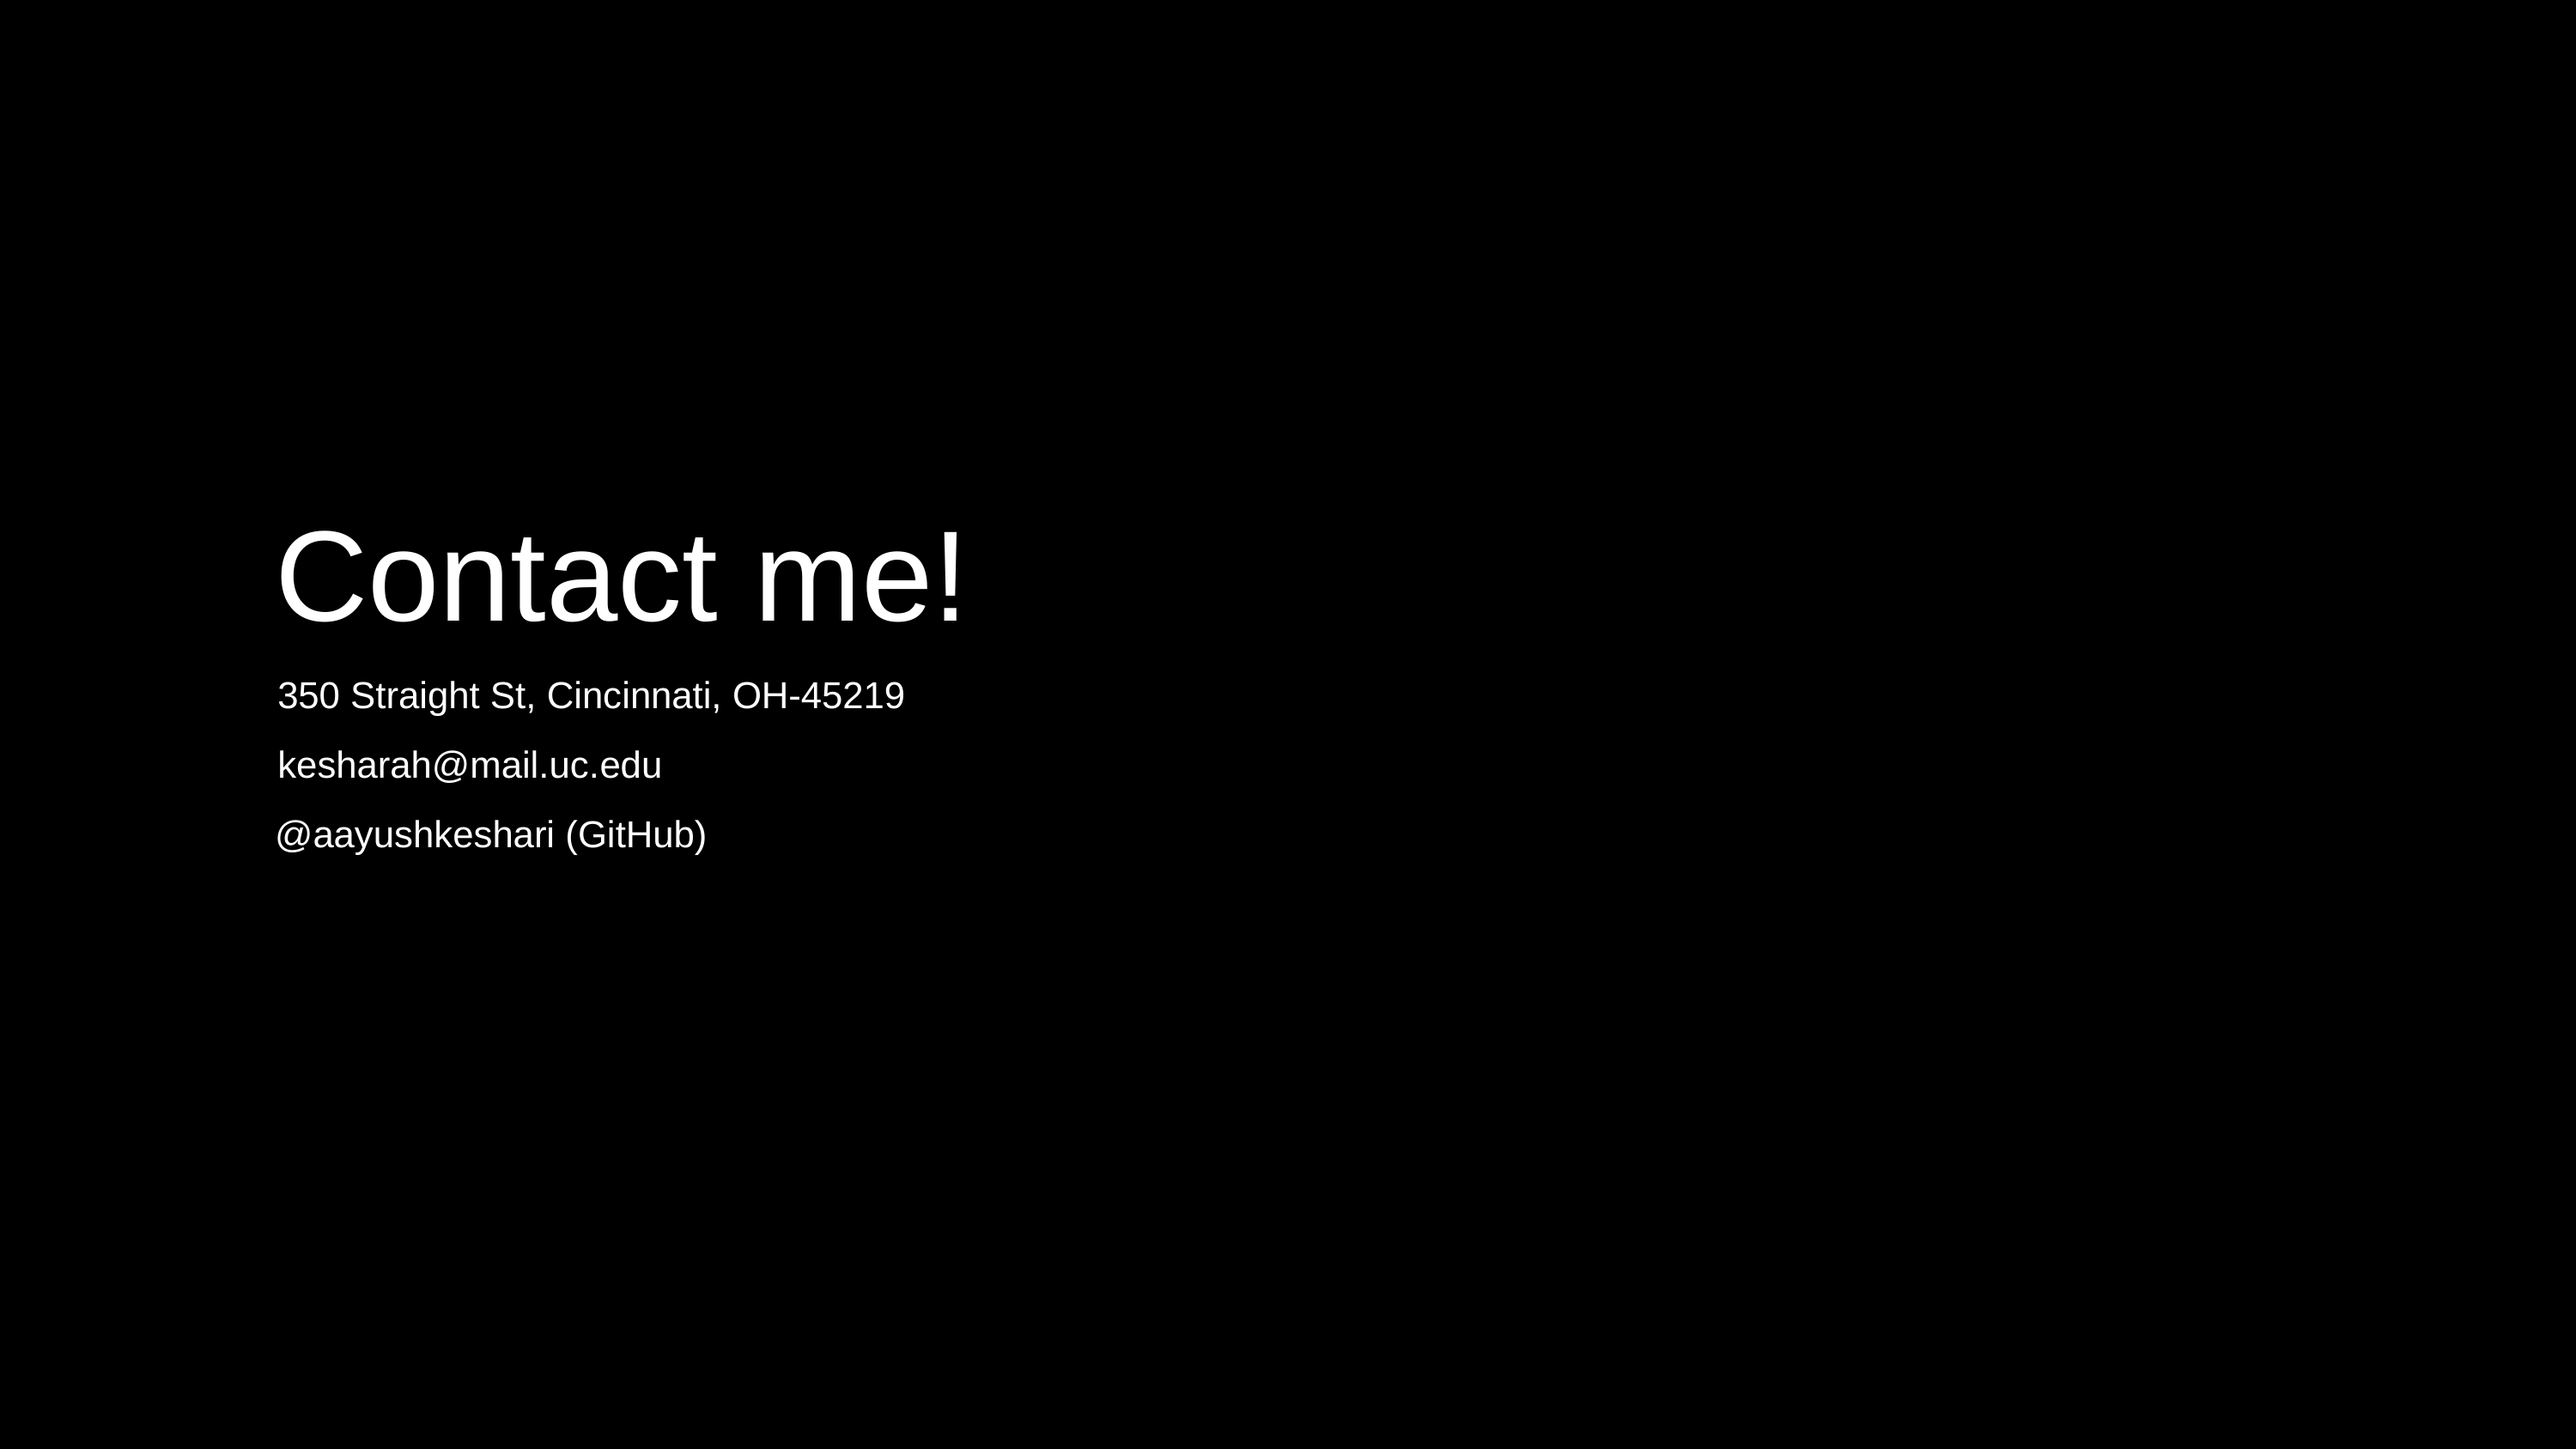

Contact me!
350 Straight St, Cincinnati, OH-45219
kesharah@mail.uc.edu
@aayushkeshari (GitHub)